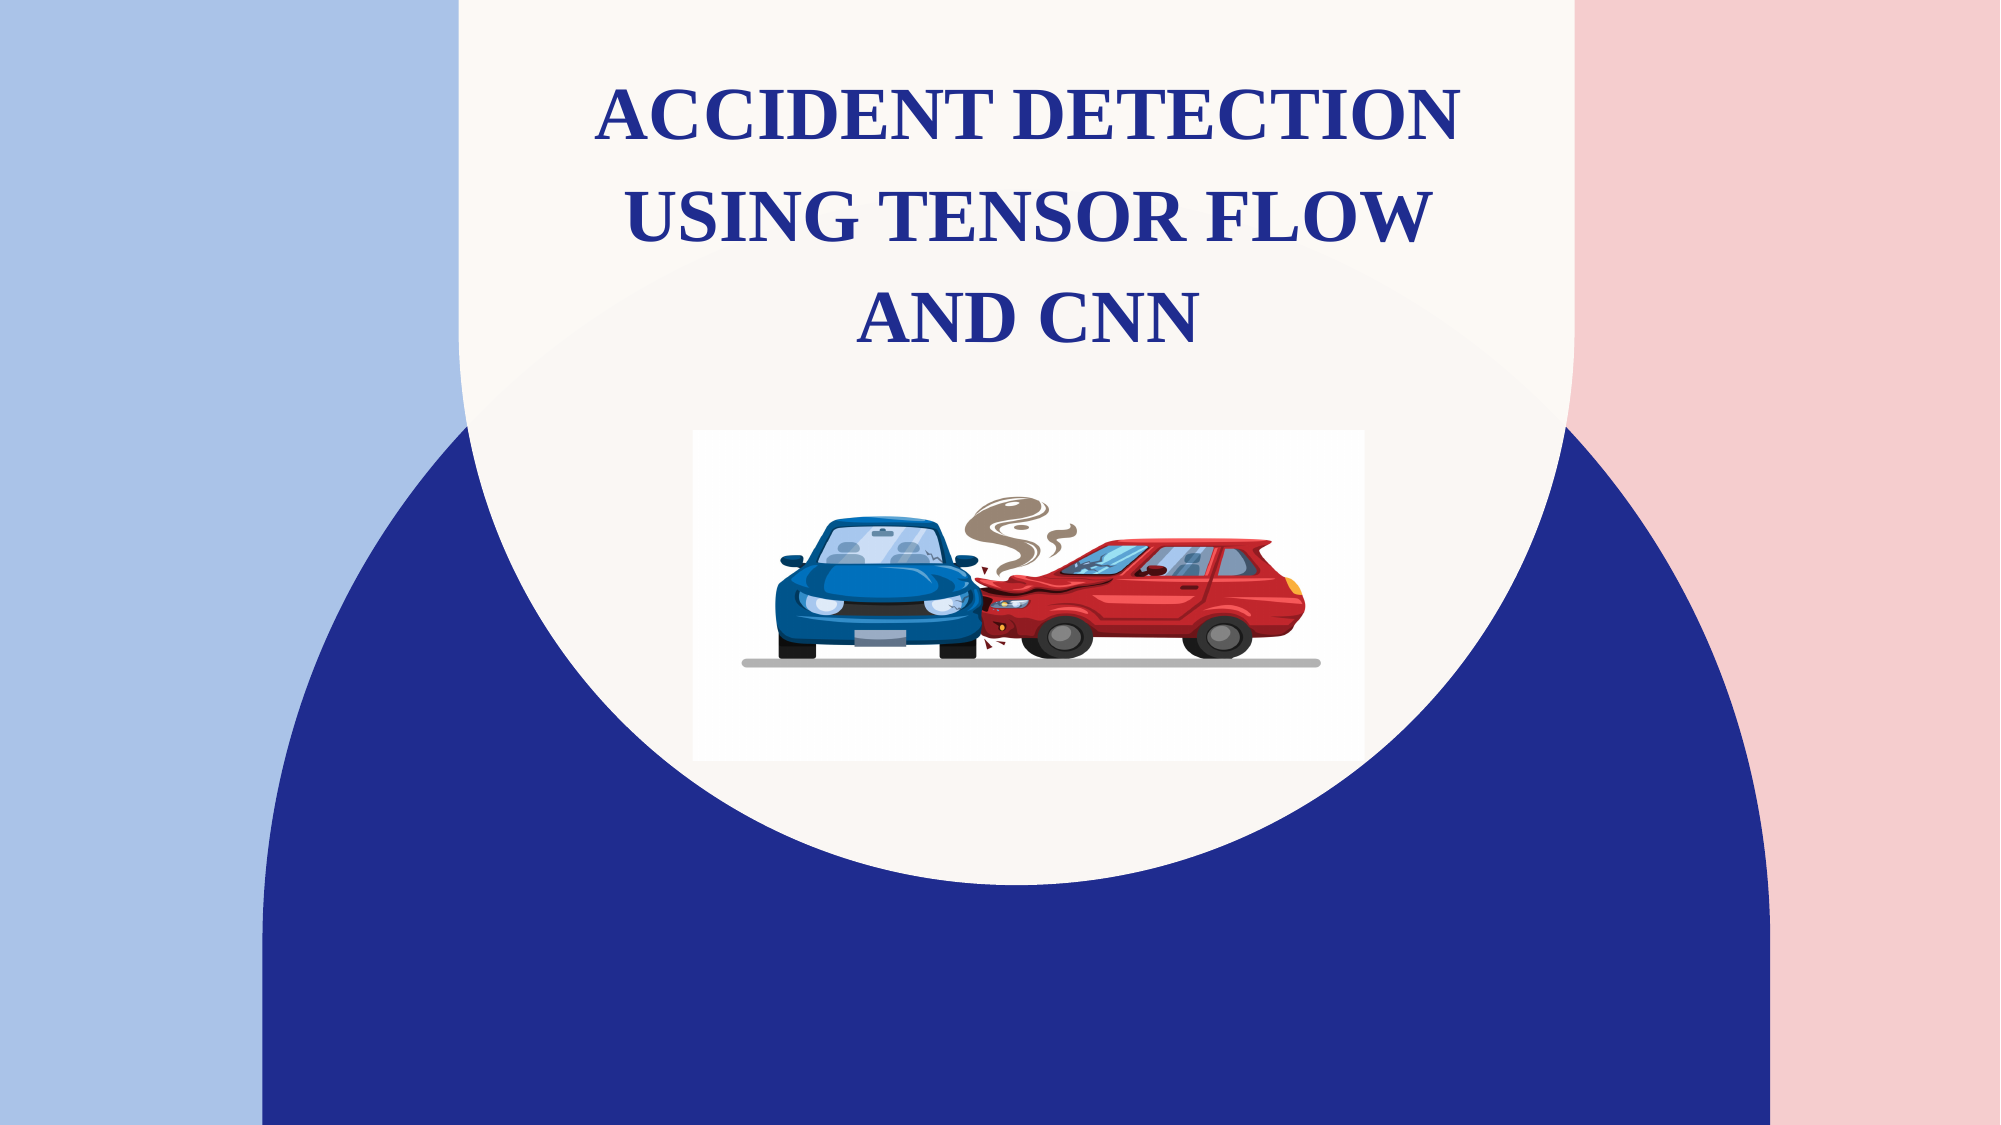

# Accident detection using Tensor flow and cnn